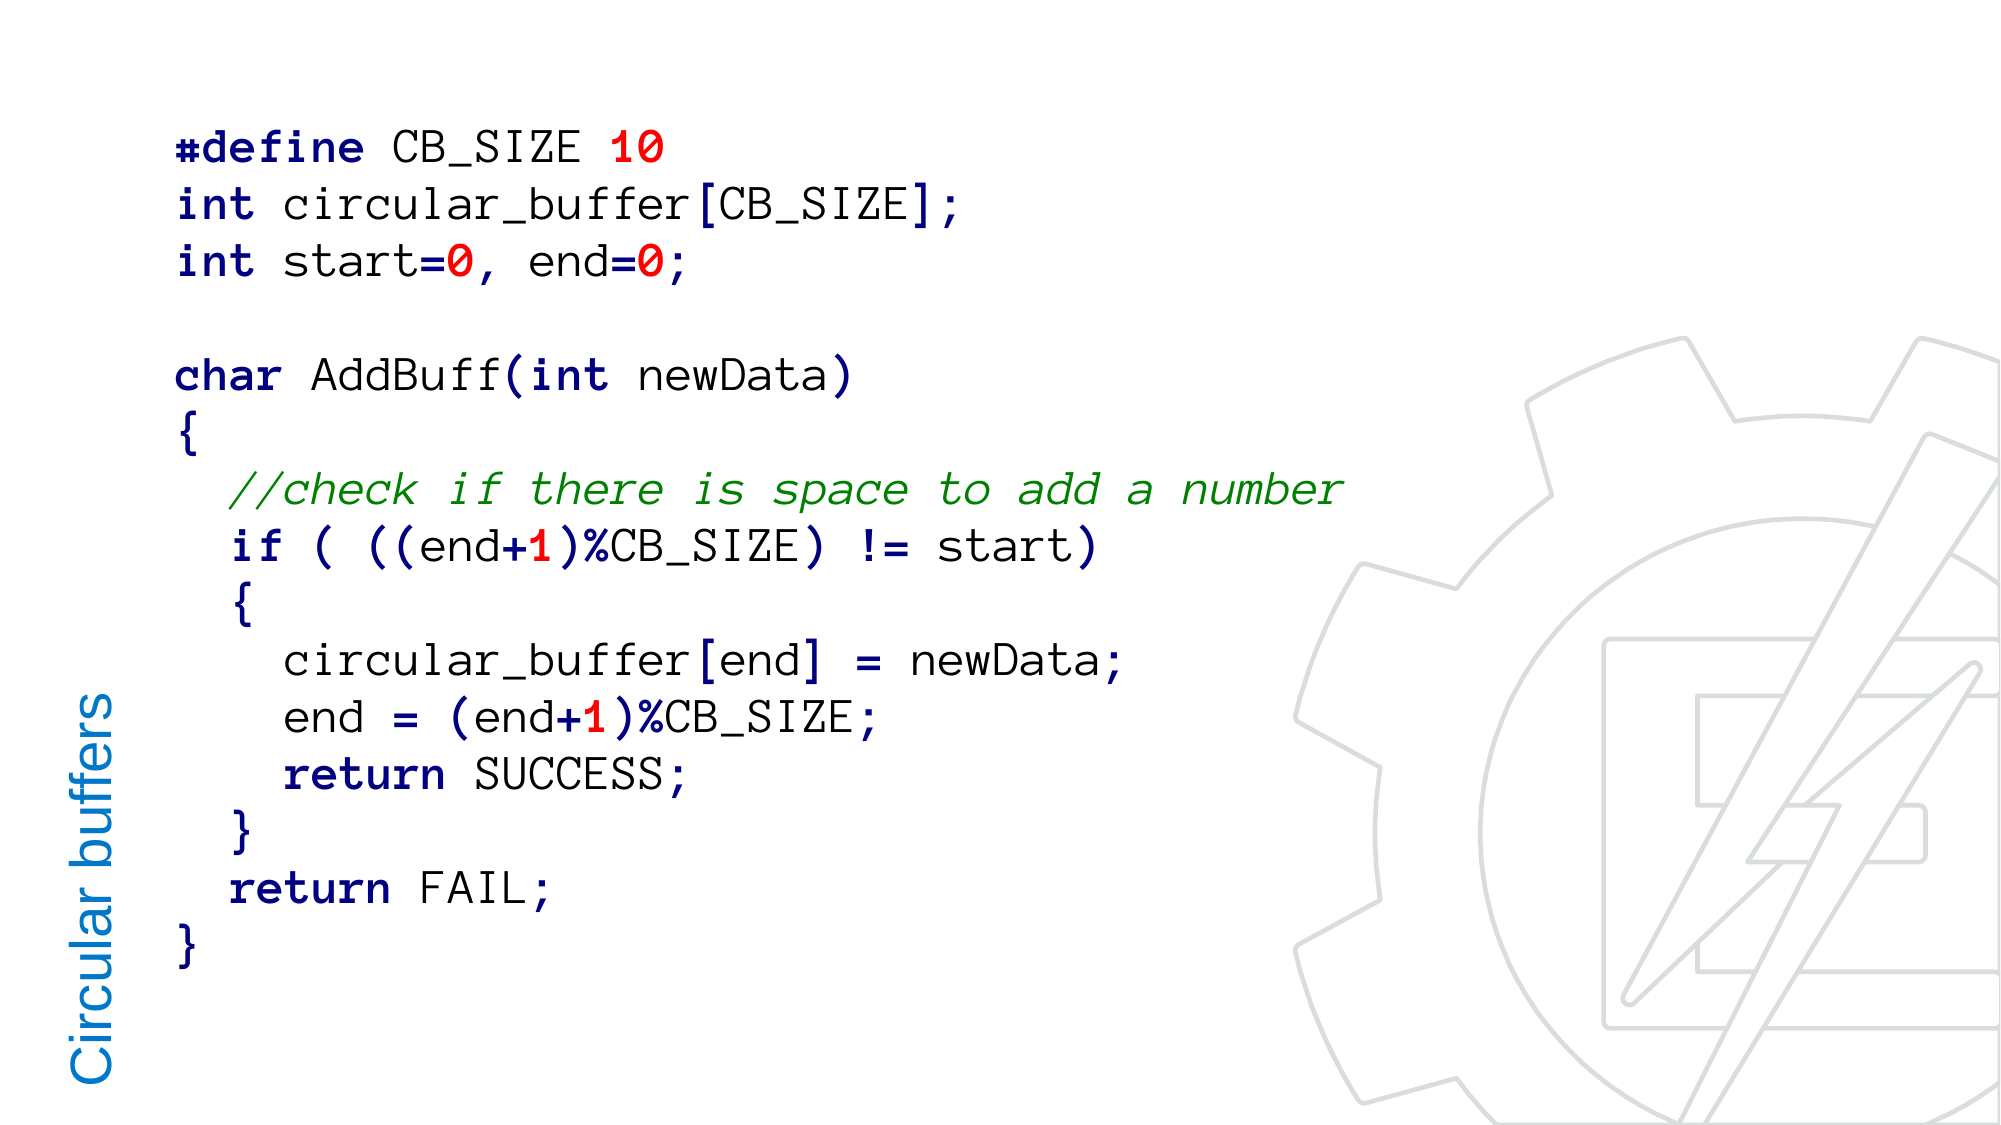

#define CB_SIZE 10
int circular_buffer[CB_SIZE];
int start=0, end=0;

char AddBuff(int newData)
{
  //check if there is space to add a number
  if ( ((end+1)%CB_SIZE) != start)
  {
    circular_buffer[end] = newData;
    end = (end+1)%CB_SIZE;
    return SUCCESS;
  }
  return FAIL;
}

# Circular buffers